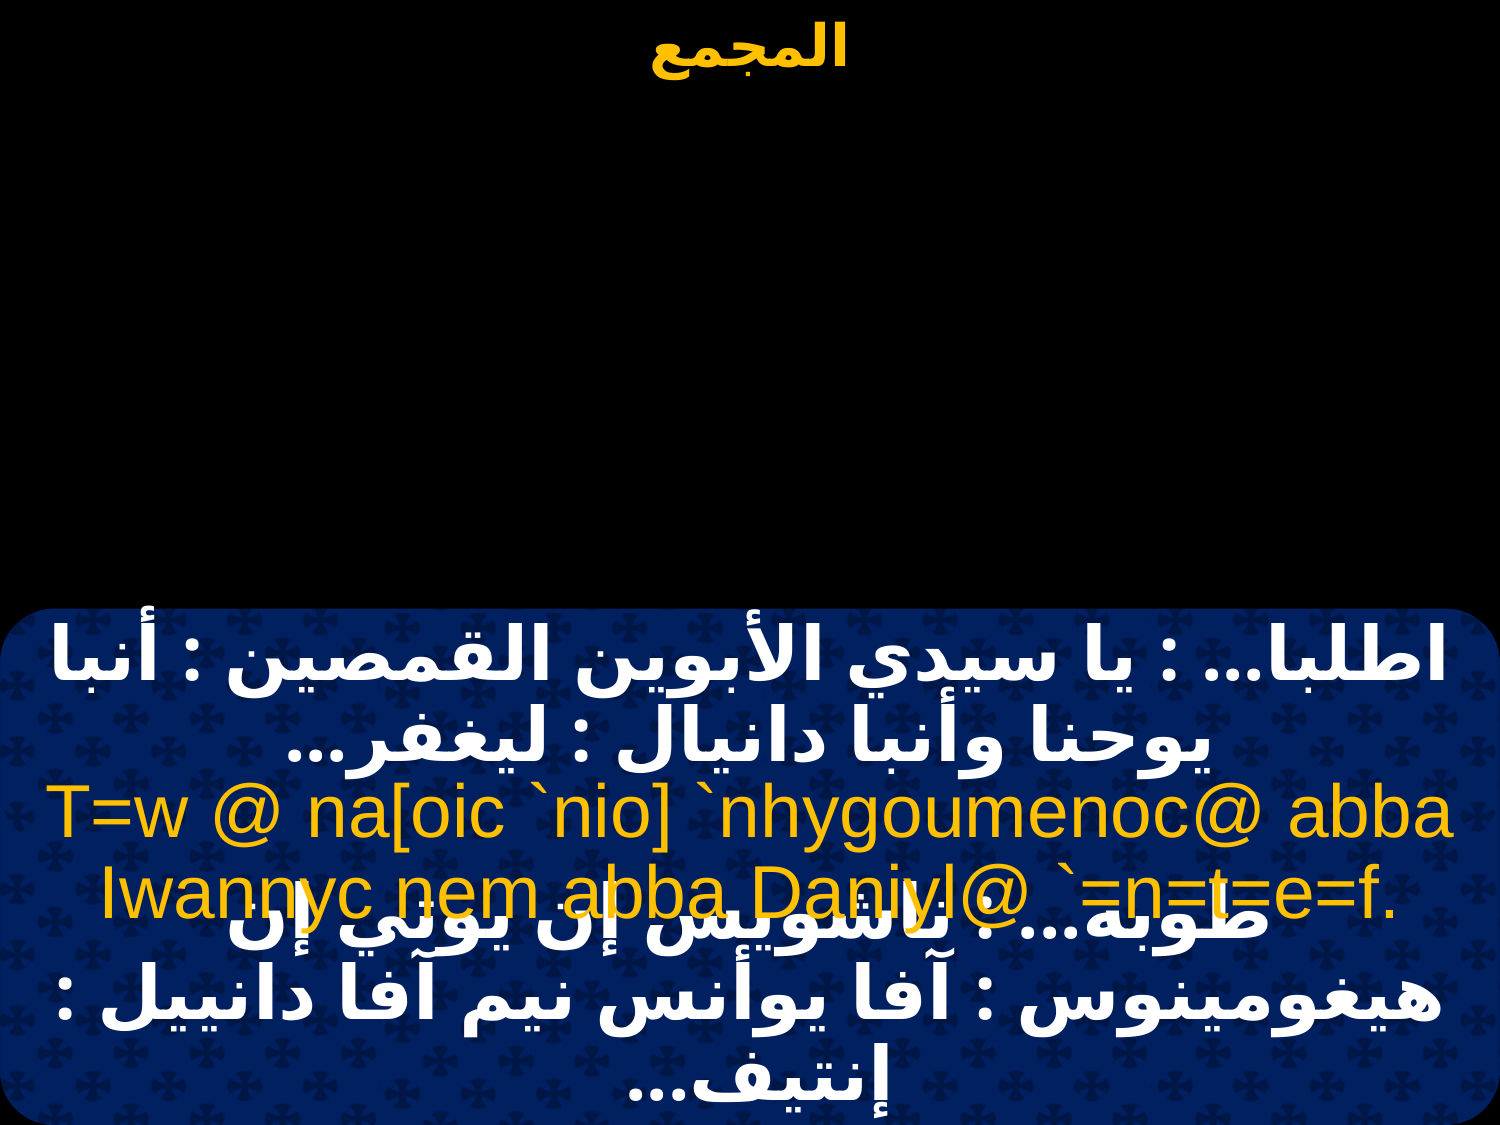

#
اطلبا... : يا سيدي الأبوين القمصين : أنبا يوحنا وأنبا دانيال : ليغفر...
T=w @ na[oic `nio] `nhygoumenoc@ abba Iwannyc nem abba Daniyl@ `=n=t=e=f.
طوبه... : ناشويس إن يوتي إن هيغومينوس : آفا يوأنس نيم آفا دانييل : إنتيف...